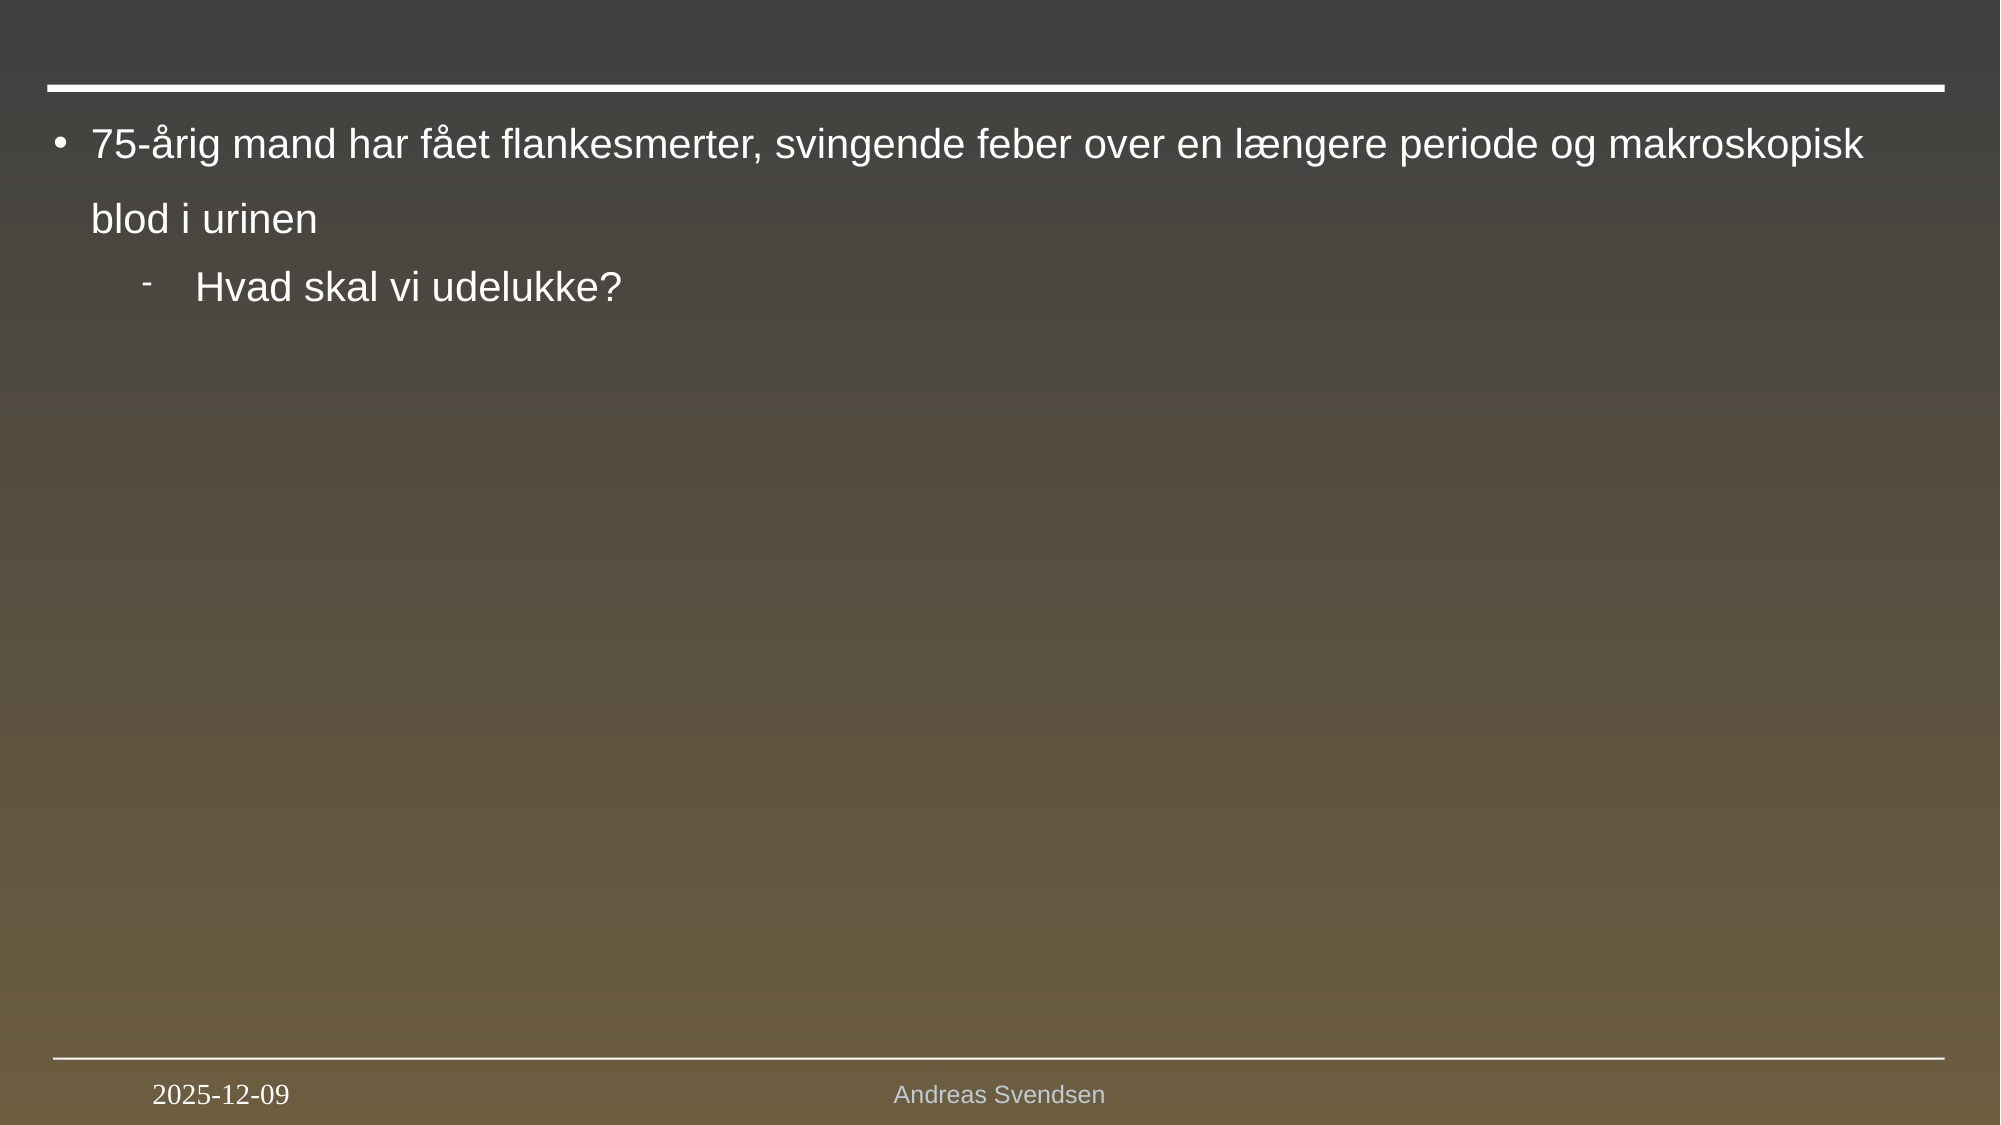

Andreas Svendsen
53
2025-12-09
75-årig mand har fået flankesmerter, svingende feber over en længere periode og makroskopisk blod i urinen
Hvad skal vi udelukke?